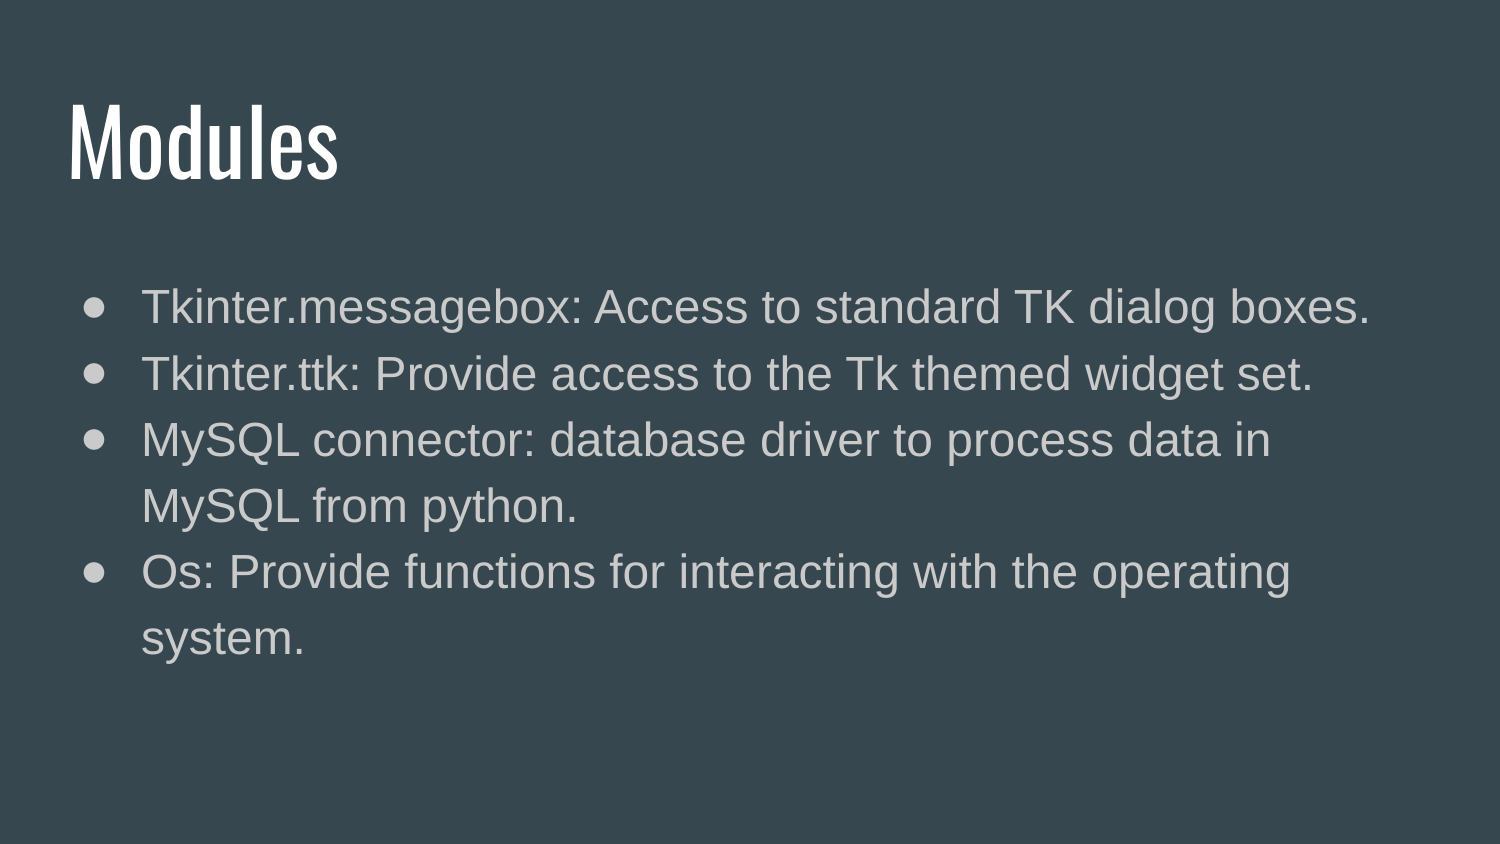

# Modules
Tkinter.messagebox: Access to standard TK dialog boxes.
Tkinter.ttk: Provide access to the Tk themed widget set.
MySQL connector: database driver to process data in MySQL from python.
Os: Provide functions for interacting with the operating system.